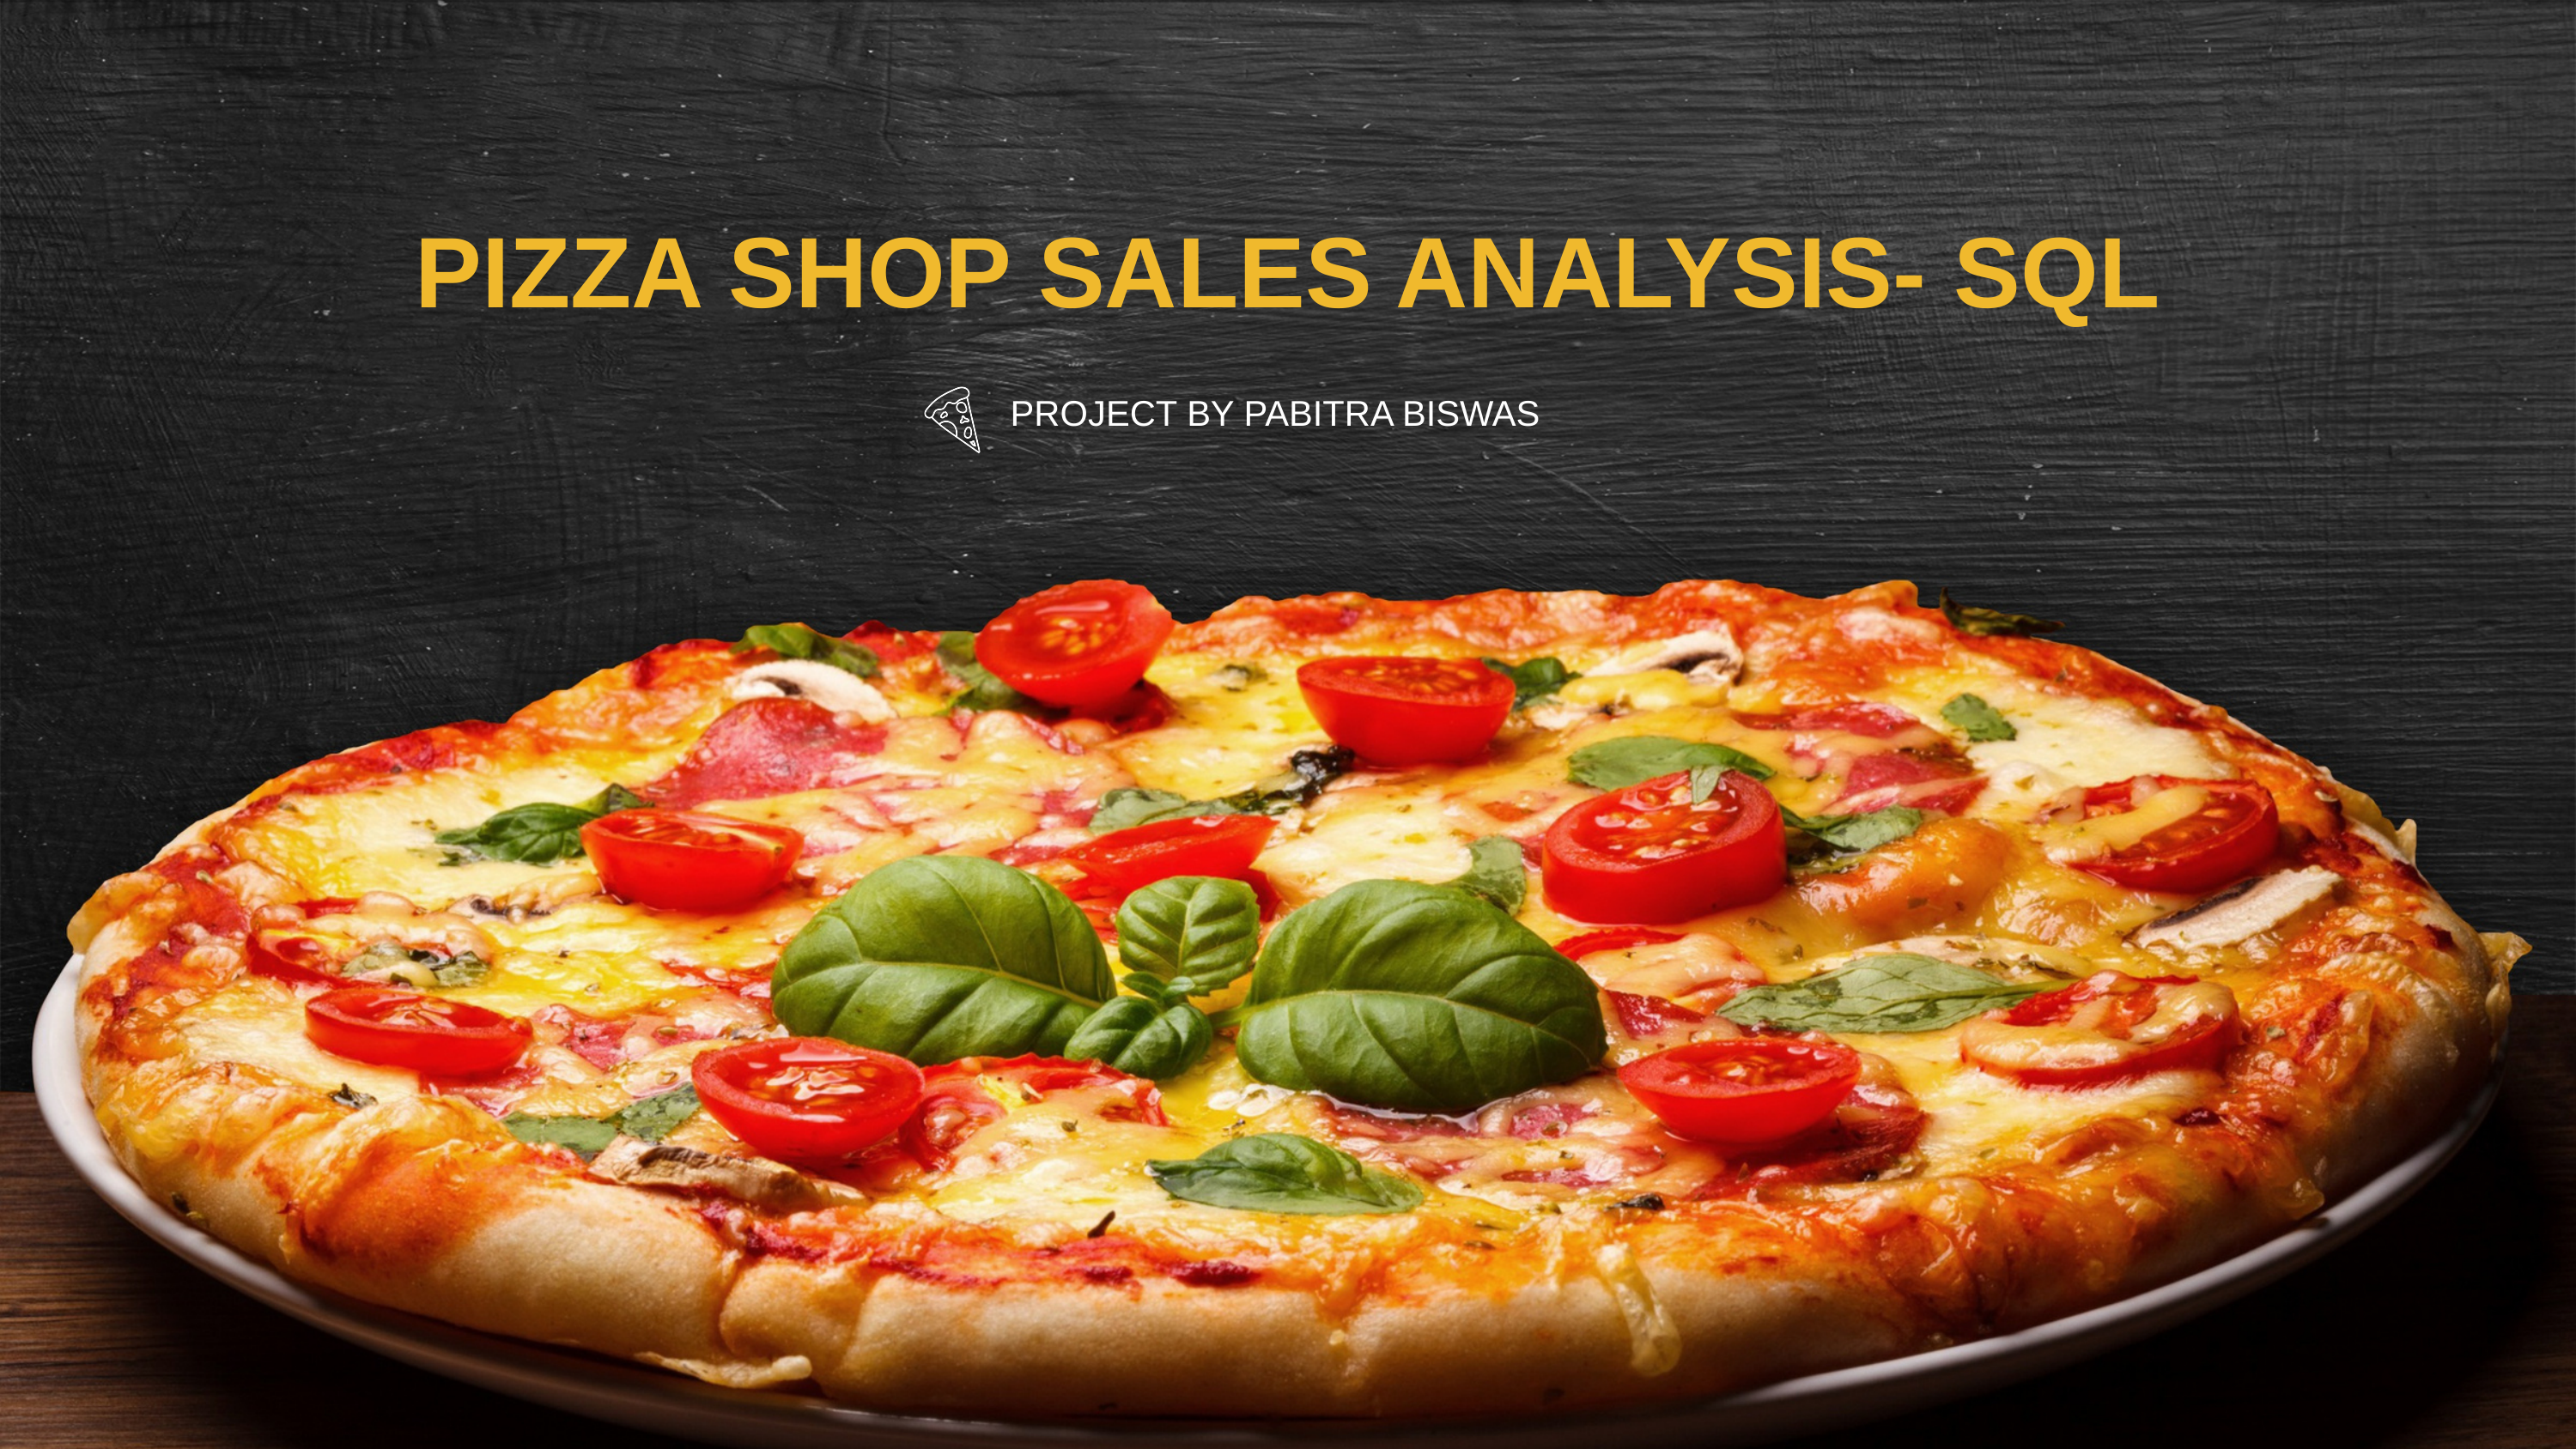

PIZZA SHOP SALES ANALYSIS- SQL

PROJECT BY PABITRA BISWAS